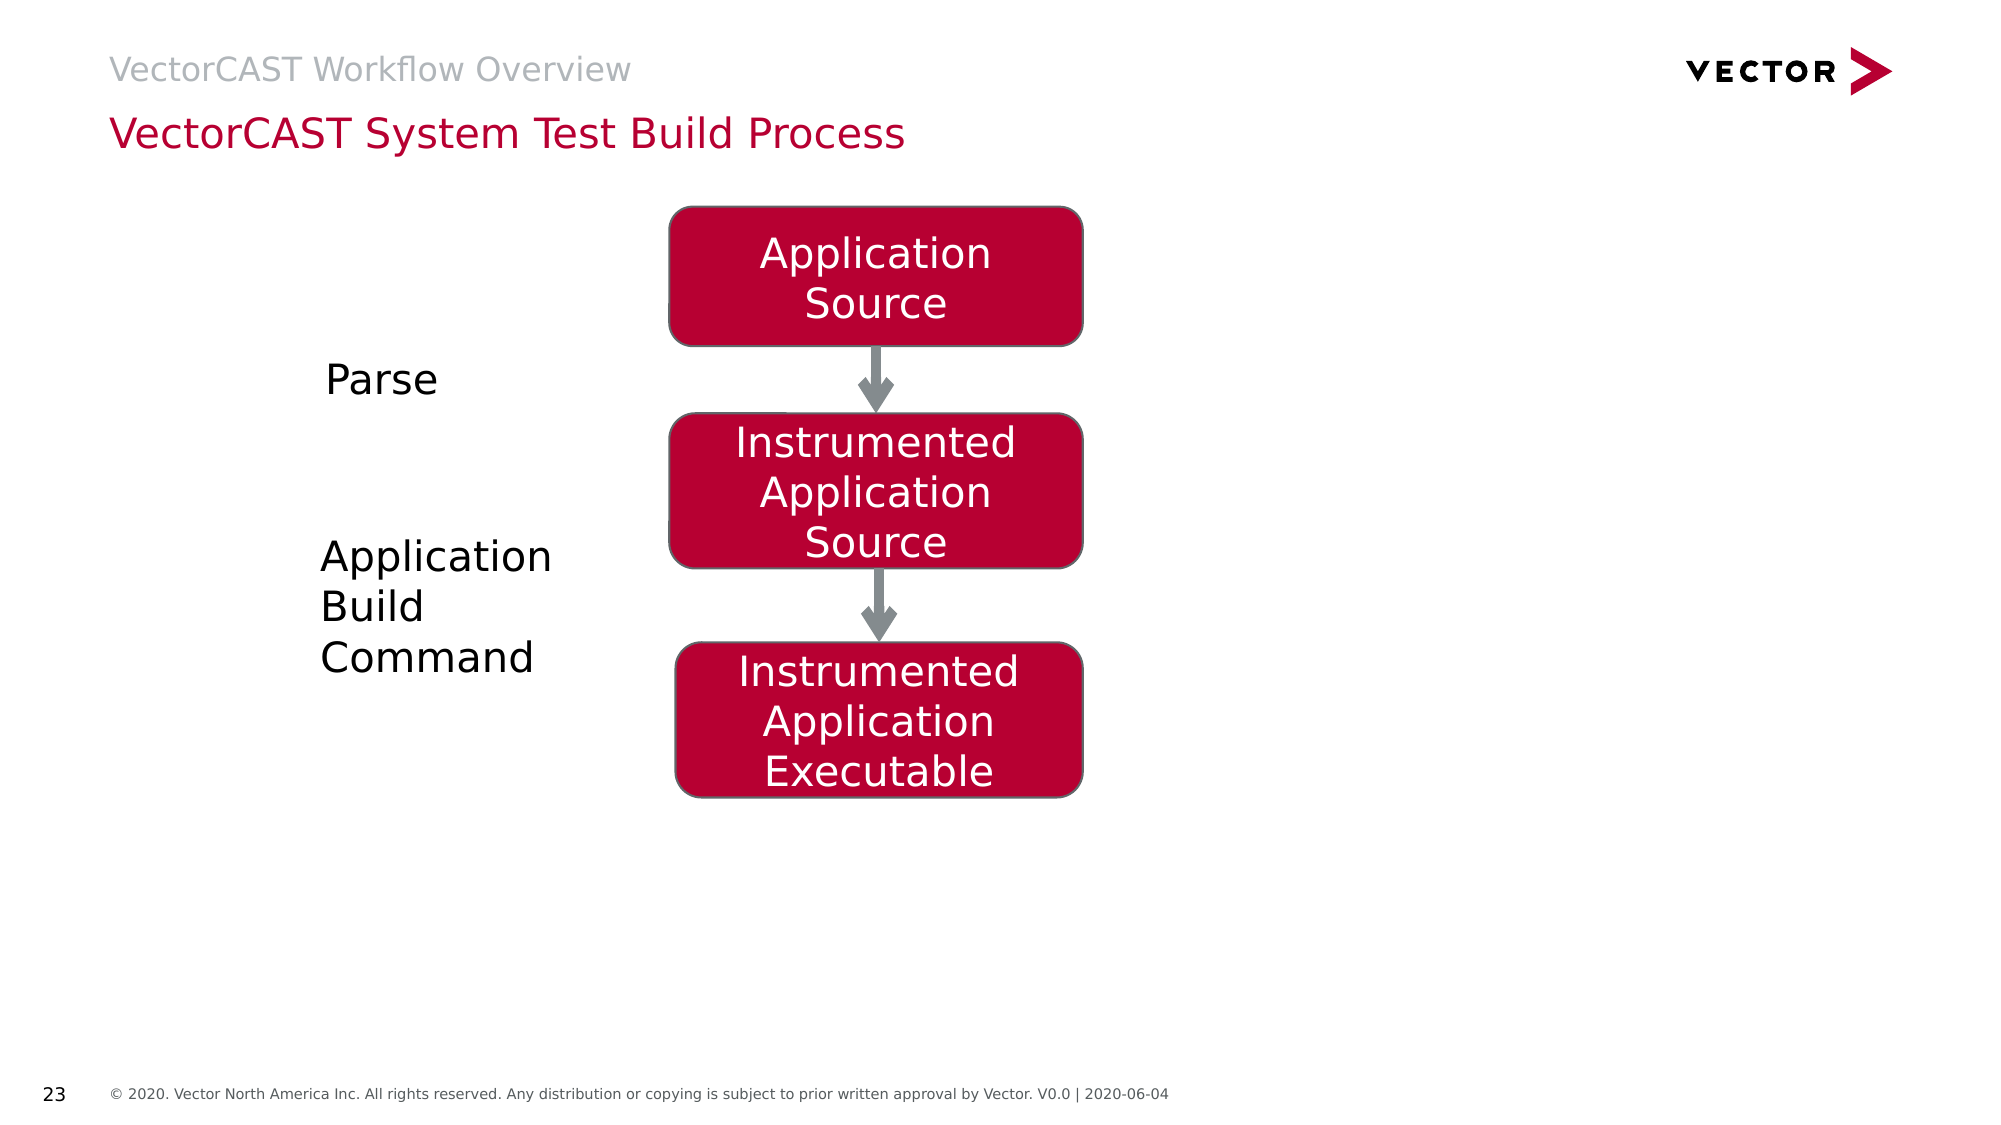

# VectorCAST Workflow Overview
VectorCAST System Test Build Process
Application Source
Parse
Instrumented Application Source
Application Build Command
Instrumented Application Executable